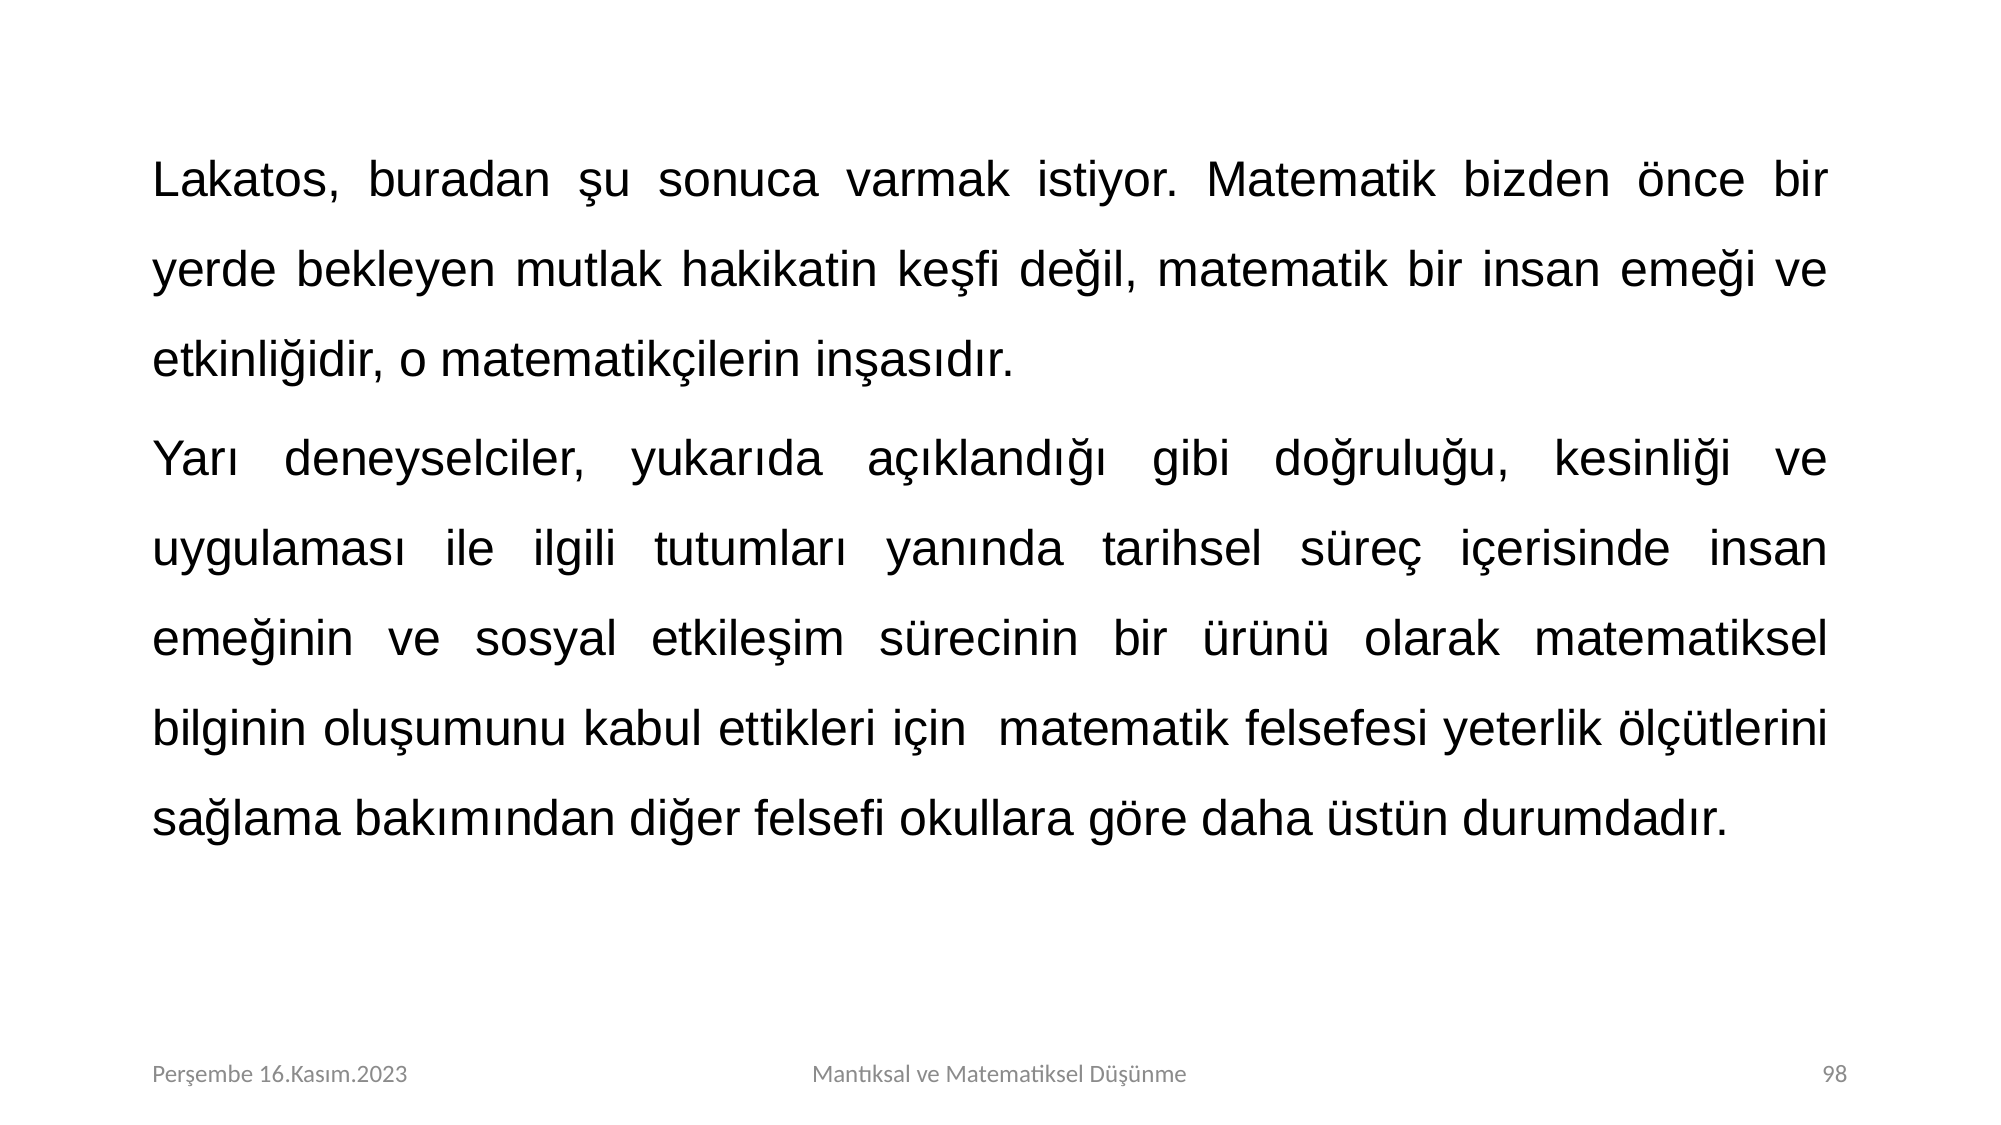

Lakatos, buradan şu sonuca varmak istiyor. Matematik bizden önce bir yerde bekleyen mutlak hakikatin keşfi değil, matematik bir insan emeği ve etkinliğidir, o matematikçilerin inşasıdır.
Yarı deneyselciler, yukarıda açıklandığı gibi doğruluğu, kesinliği ve uygulaması ile ilgili tutumları yanında tarihsel süreç içerisinde insan emeğinin ve sosyal etkileşim sürecinin bir ürünü olarak matematiksel bilginin oluşumunu kabul ettikleri için  matematik felsefesi yeterlik ölçütlerini sağlama bakımından diğer felsefi okullara göre daha üstün durumdadır.
# Perşembe 16.Kasım.2023
Mantıksal ve Matematiksel Düşünme
98